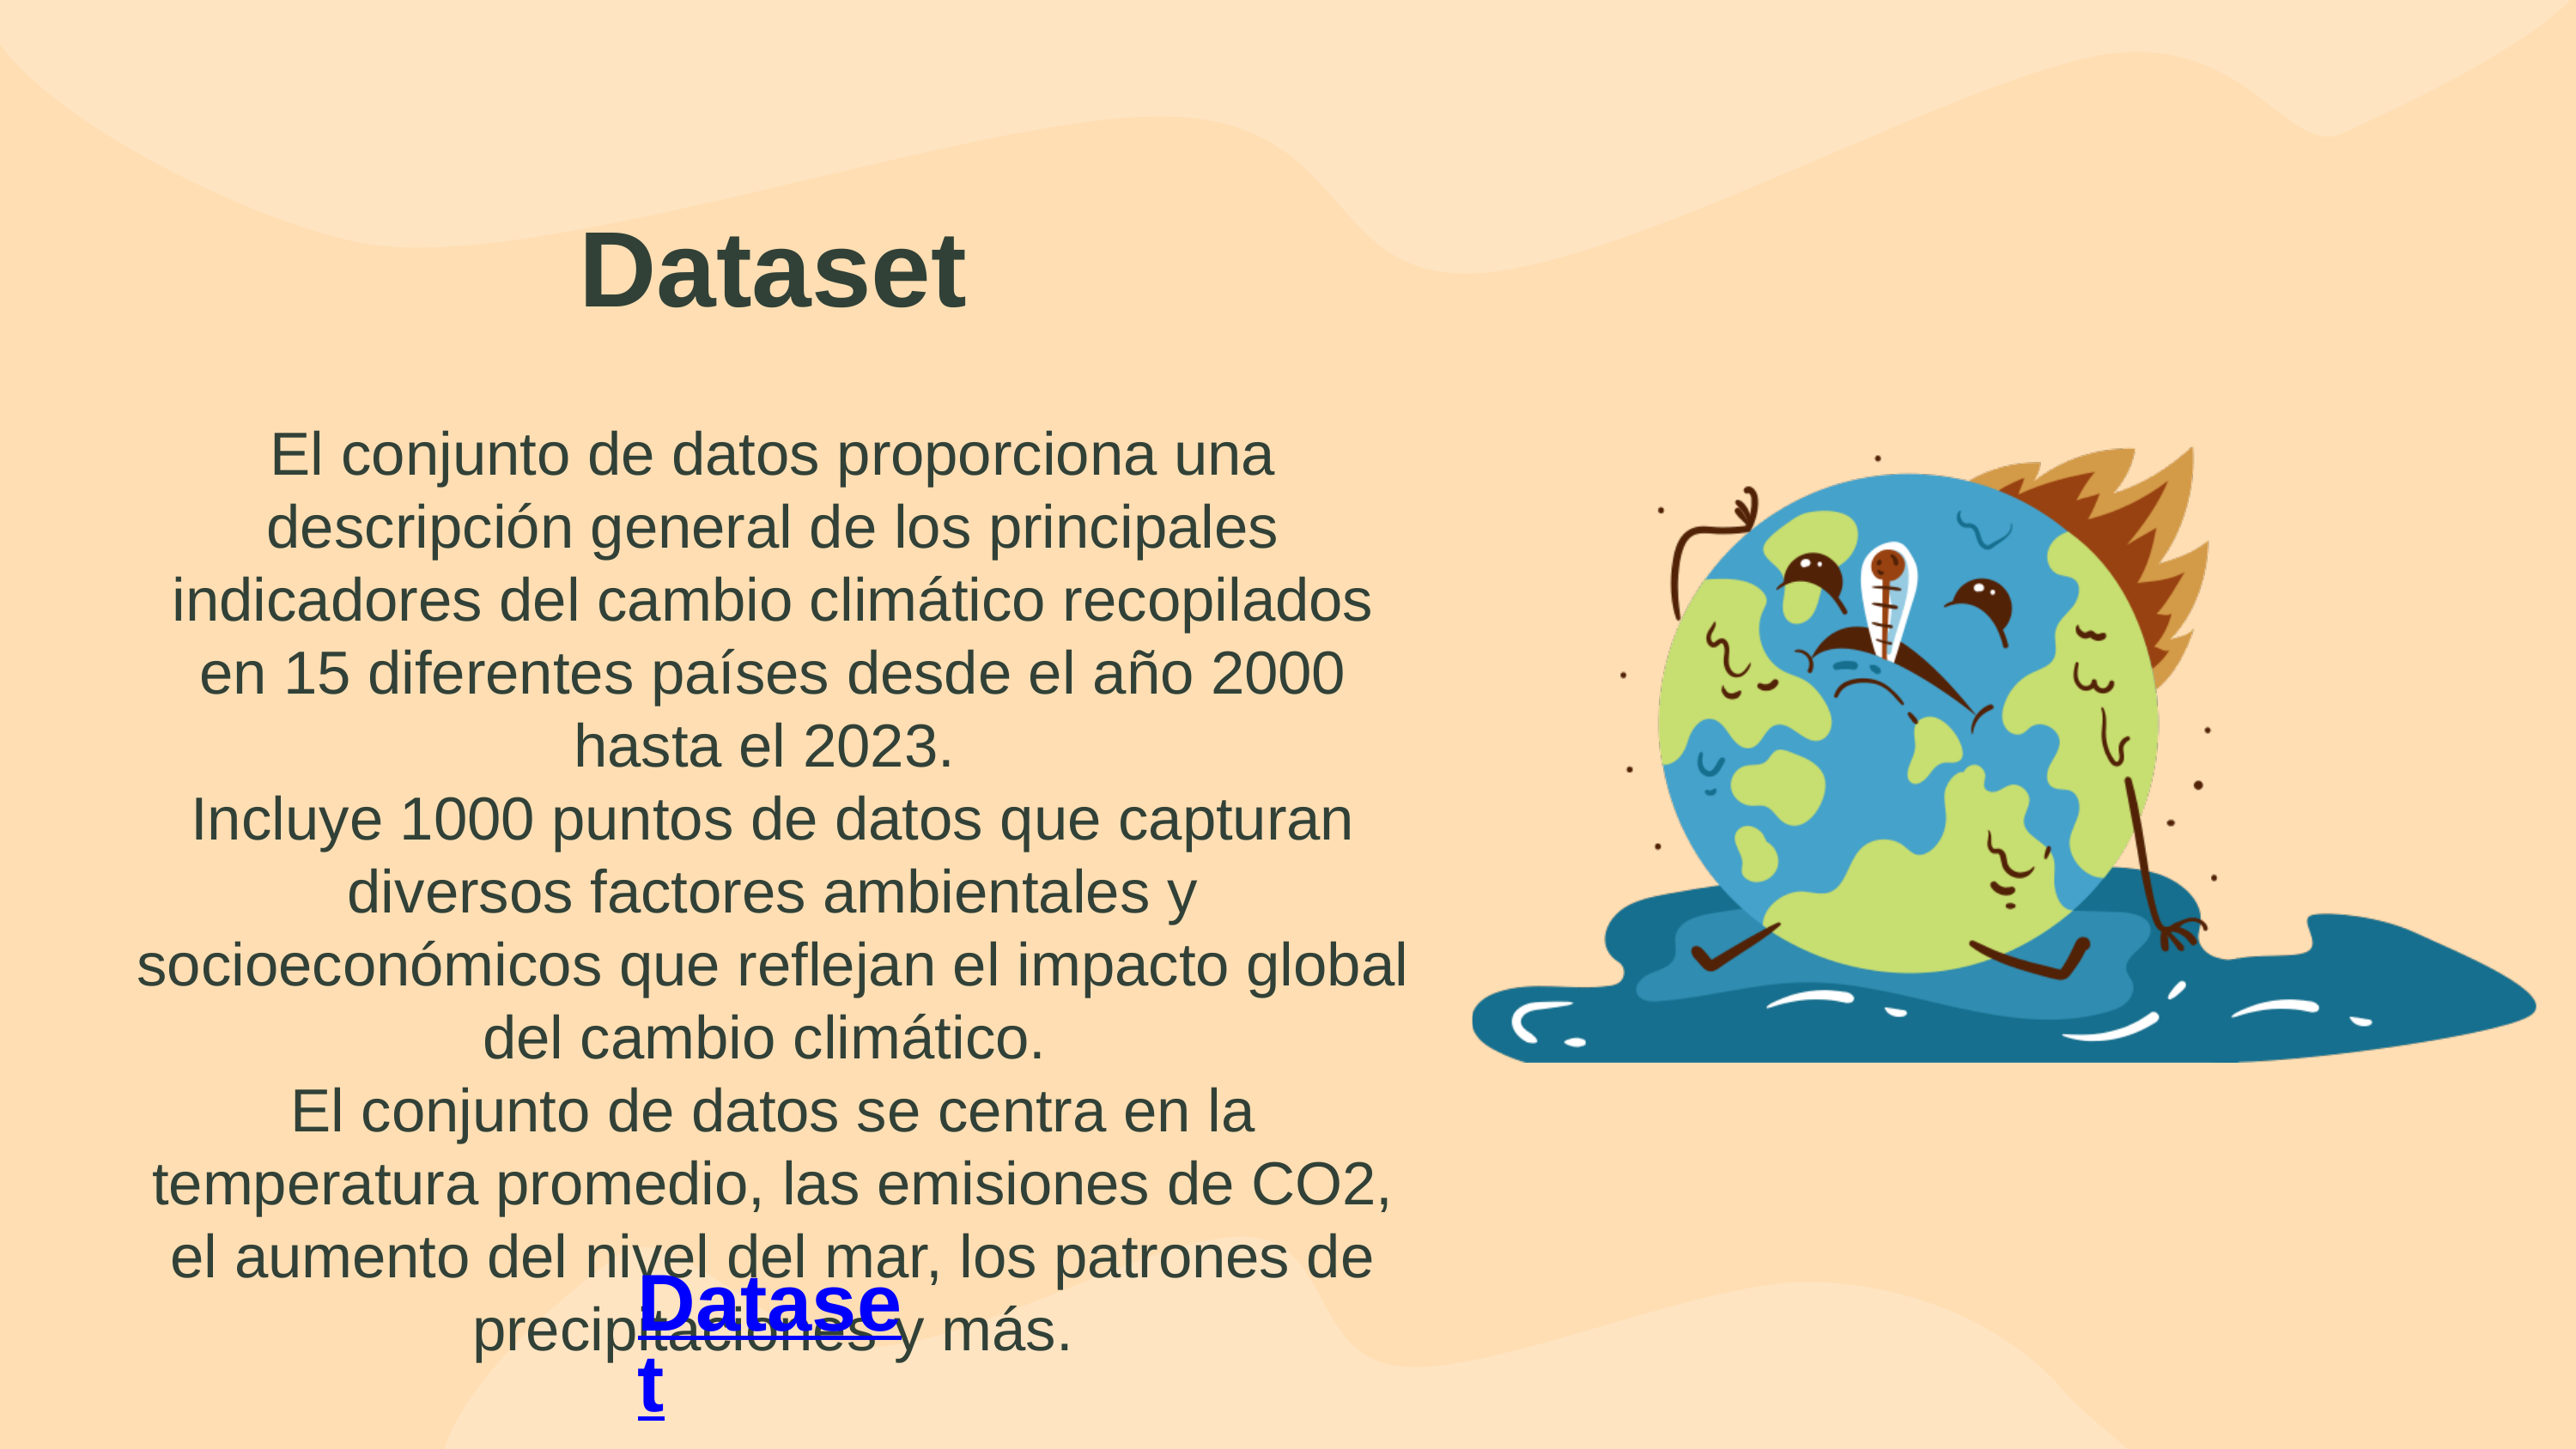

Dataset
El conjunto de datos proporciona una descripción general de los principales indicadores del cambio climático recopilados en 15 diferentes países desde el año 2000 hasta el 2023.
Incluye 1000 puntos de datos que capturan diversos factores ambientales y socioeconómicos que reflejan el impacto global del cambio climático.
El conjunto de datos se centra en la temperatura promedio, las emisiones de CO2, el aumento del nivel del mar, los patrones de precipitaciones y más.

Dataset